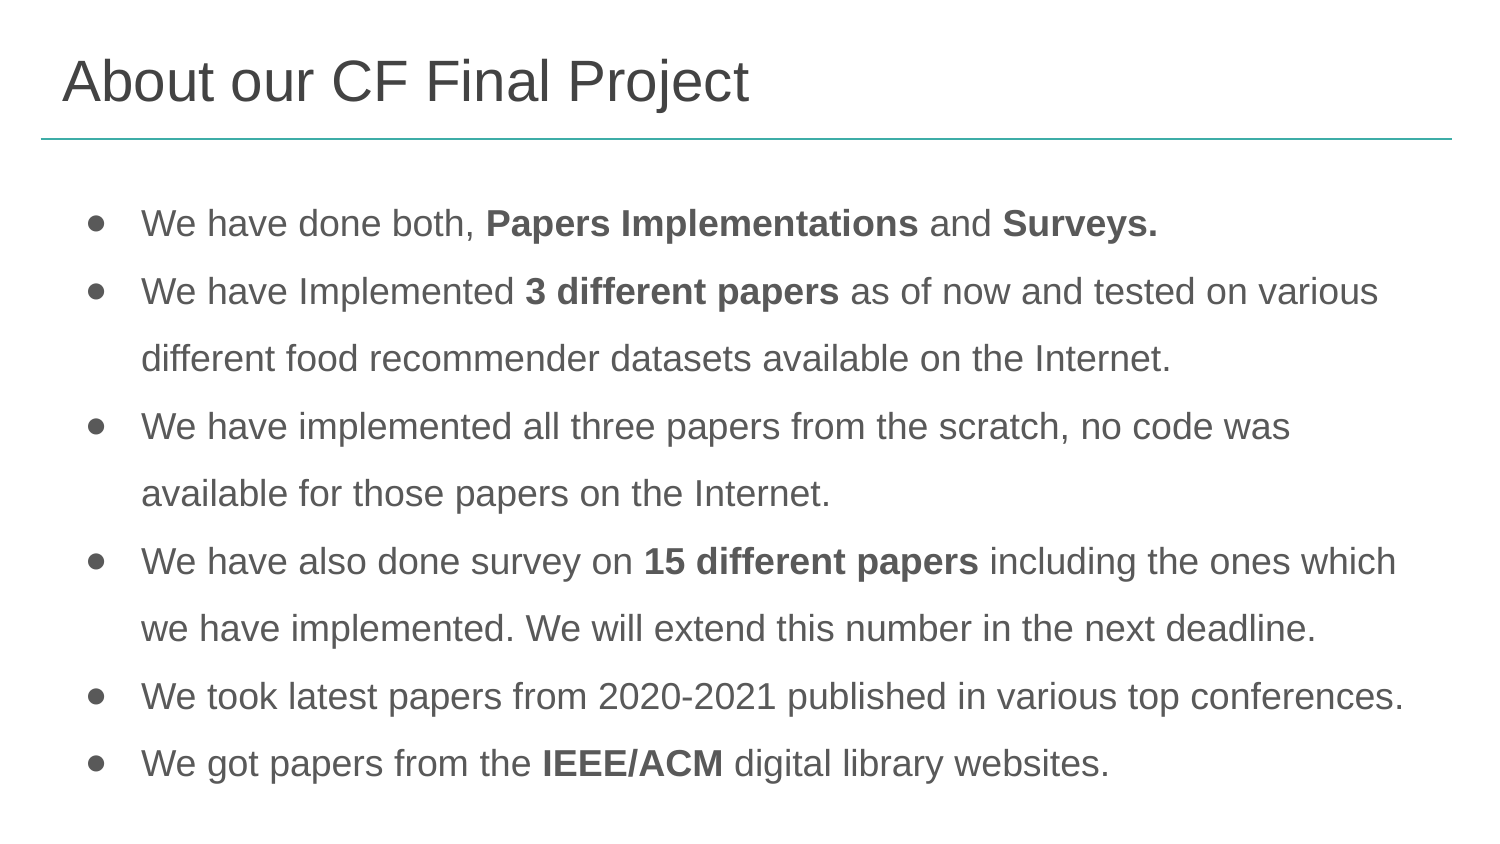

# About our CF Final Project
We have done both, Papers Implementations and Surveys.
We have Implemented 3 different papers as of now and tested on various different food recommender datasets available on the Internet.
We have implemented all three papers from the scratch, no code was available for those papers on the Internet.
We have also done survey on 15 different papers including the ones which we have implemented. We will extend this number in the next deadline.
We took latest papers from 2020-2021 published in various top conferences.
We got papers from the IEEE/ACM digital library websites.